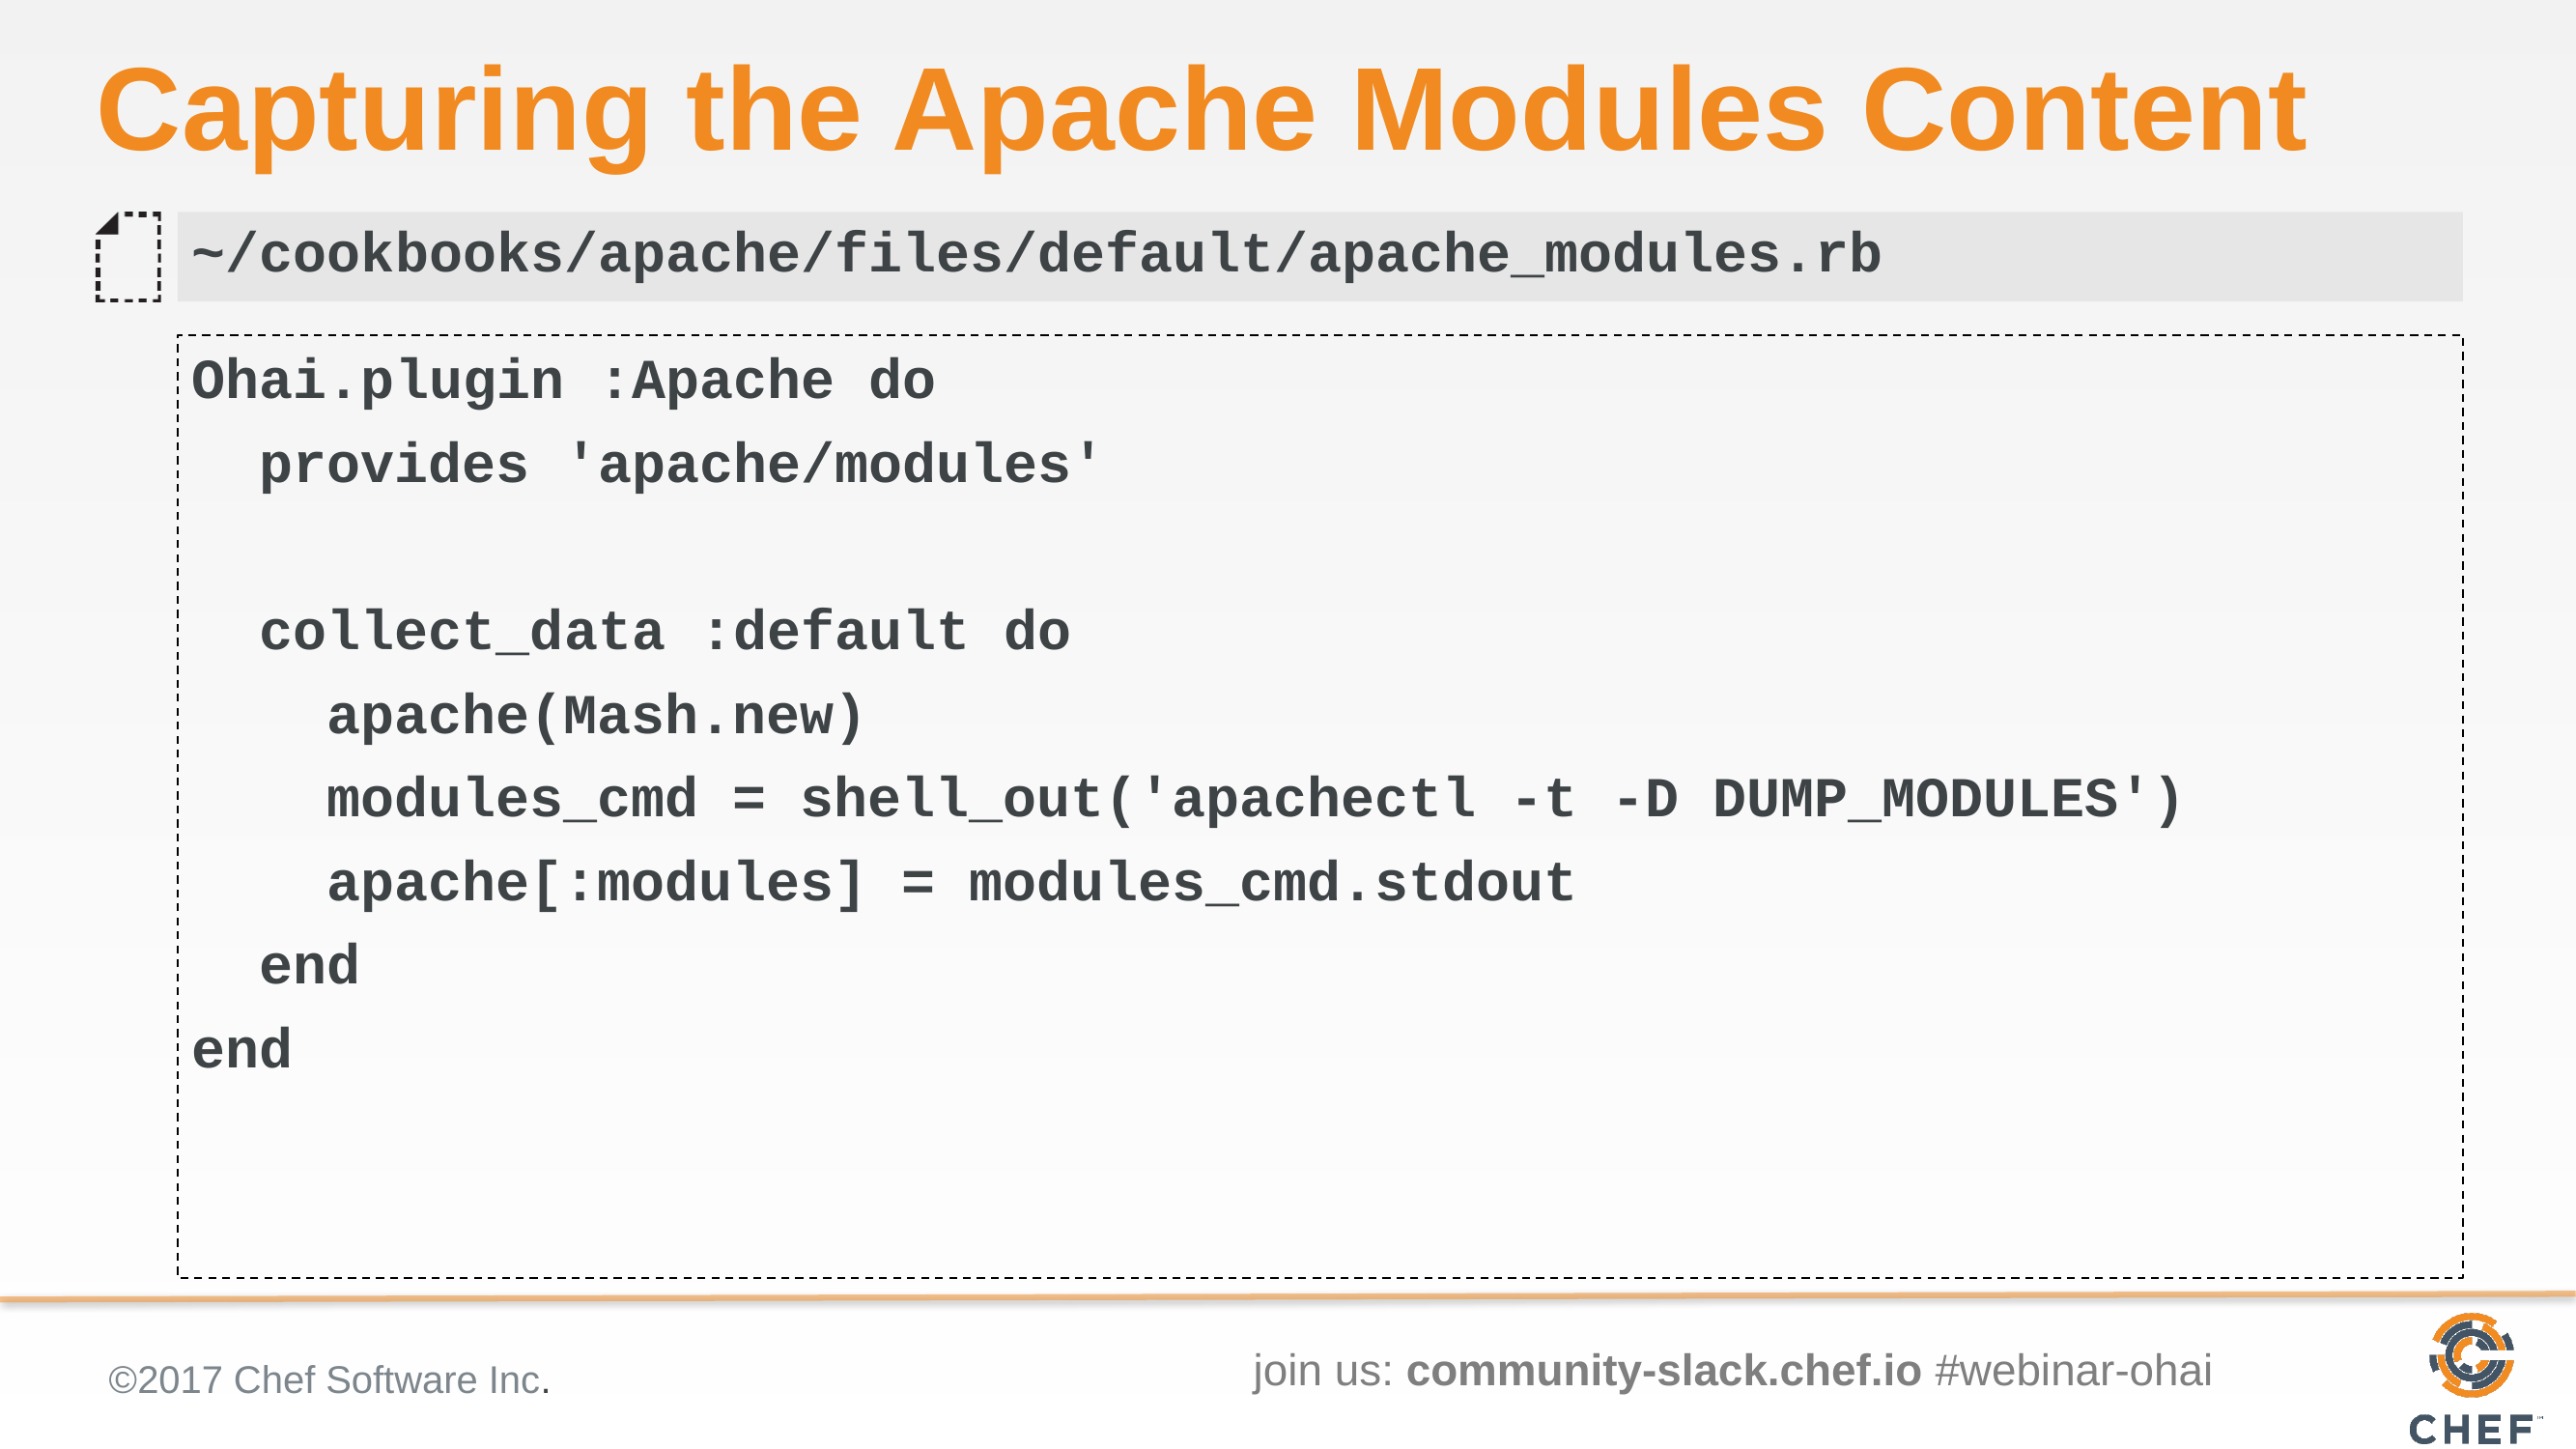

# Capturing the Apache Modules Content
~/cookbooks/apache/files/default/apache_modules.rb
Ohai.plugin :Apache do
  provides 'apache/modules'

  collect_data :default do
    apache(Mash.new)
    modules_cmd = shell_out('apachectl -t -D DUMP_MODULES')
    apache[:modules] = modules_cmd.stdout
  end
end